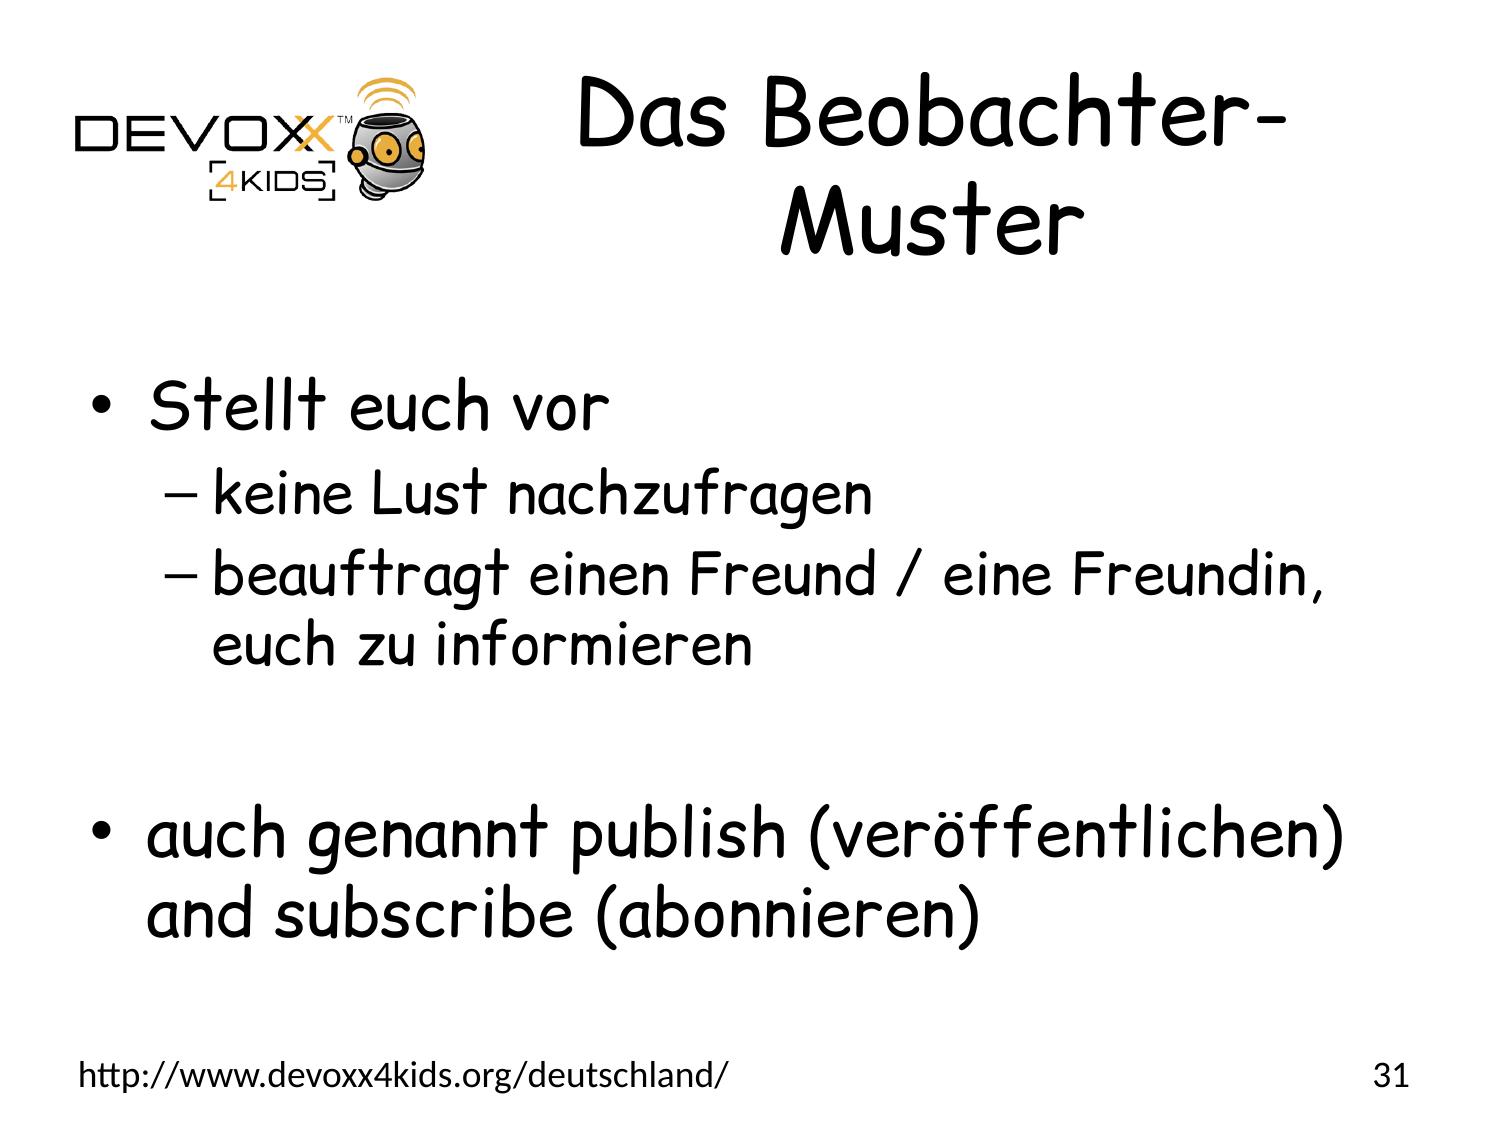

# Das Beobachter-Muster

Stellt euch vor
keine Lust nachzufragen
beauftragt einen Freund / eine Freundin, euch zu informieren

auch genannt publish (veröffentlichen) and subscribe (abonnieren)

31